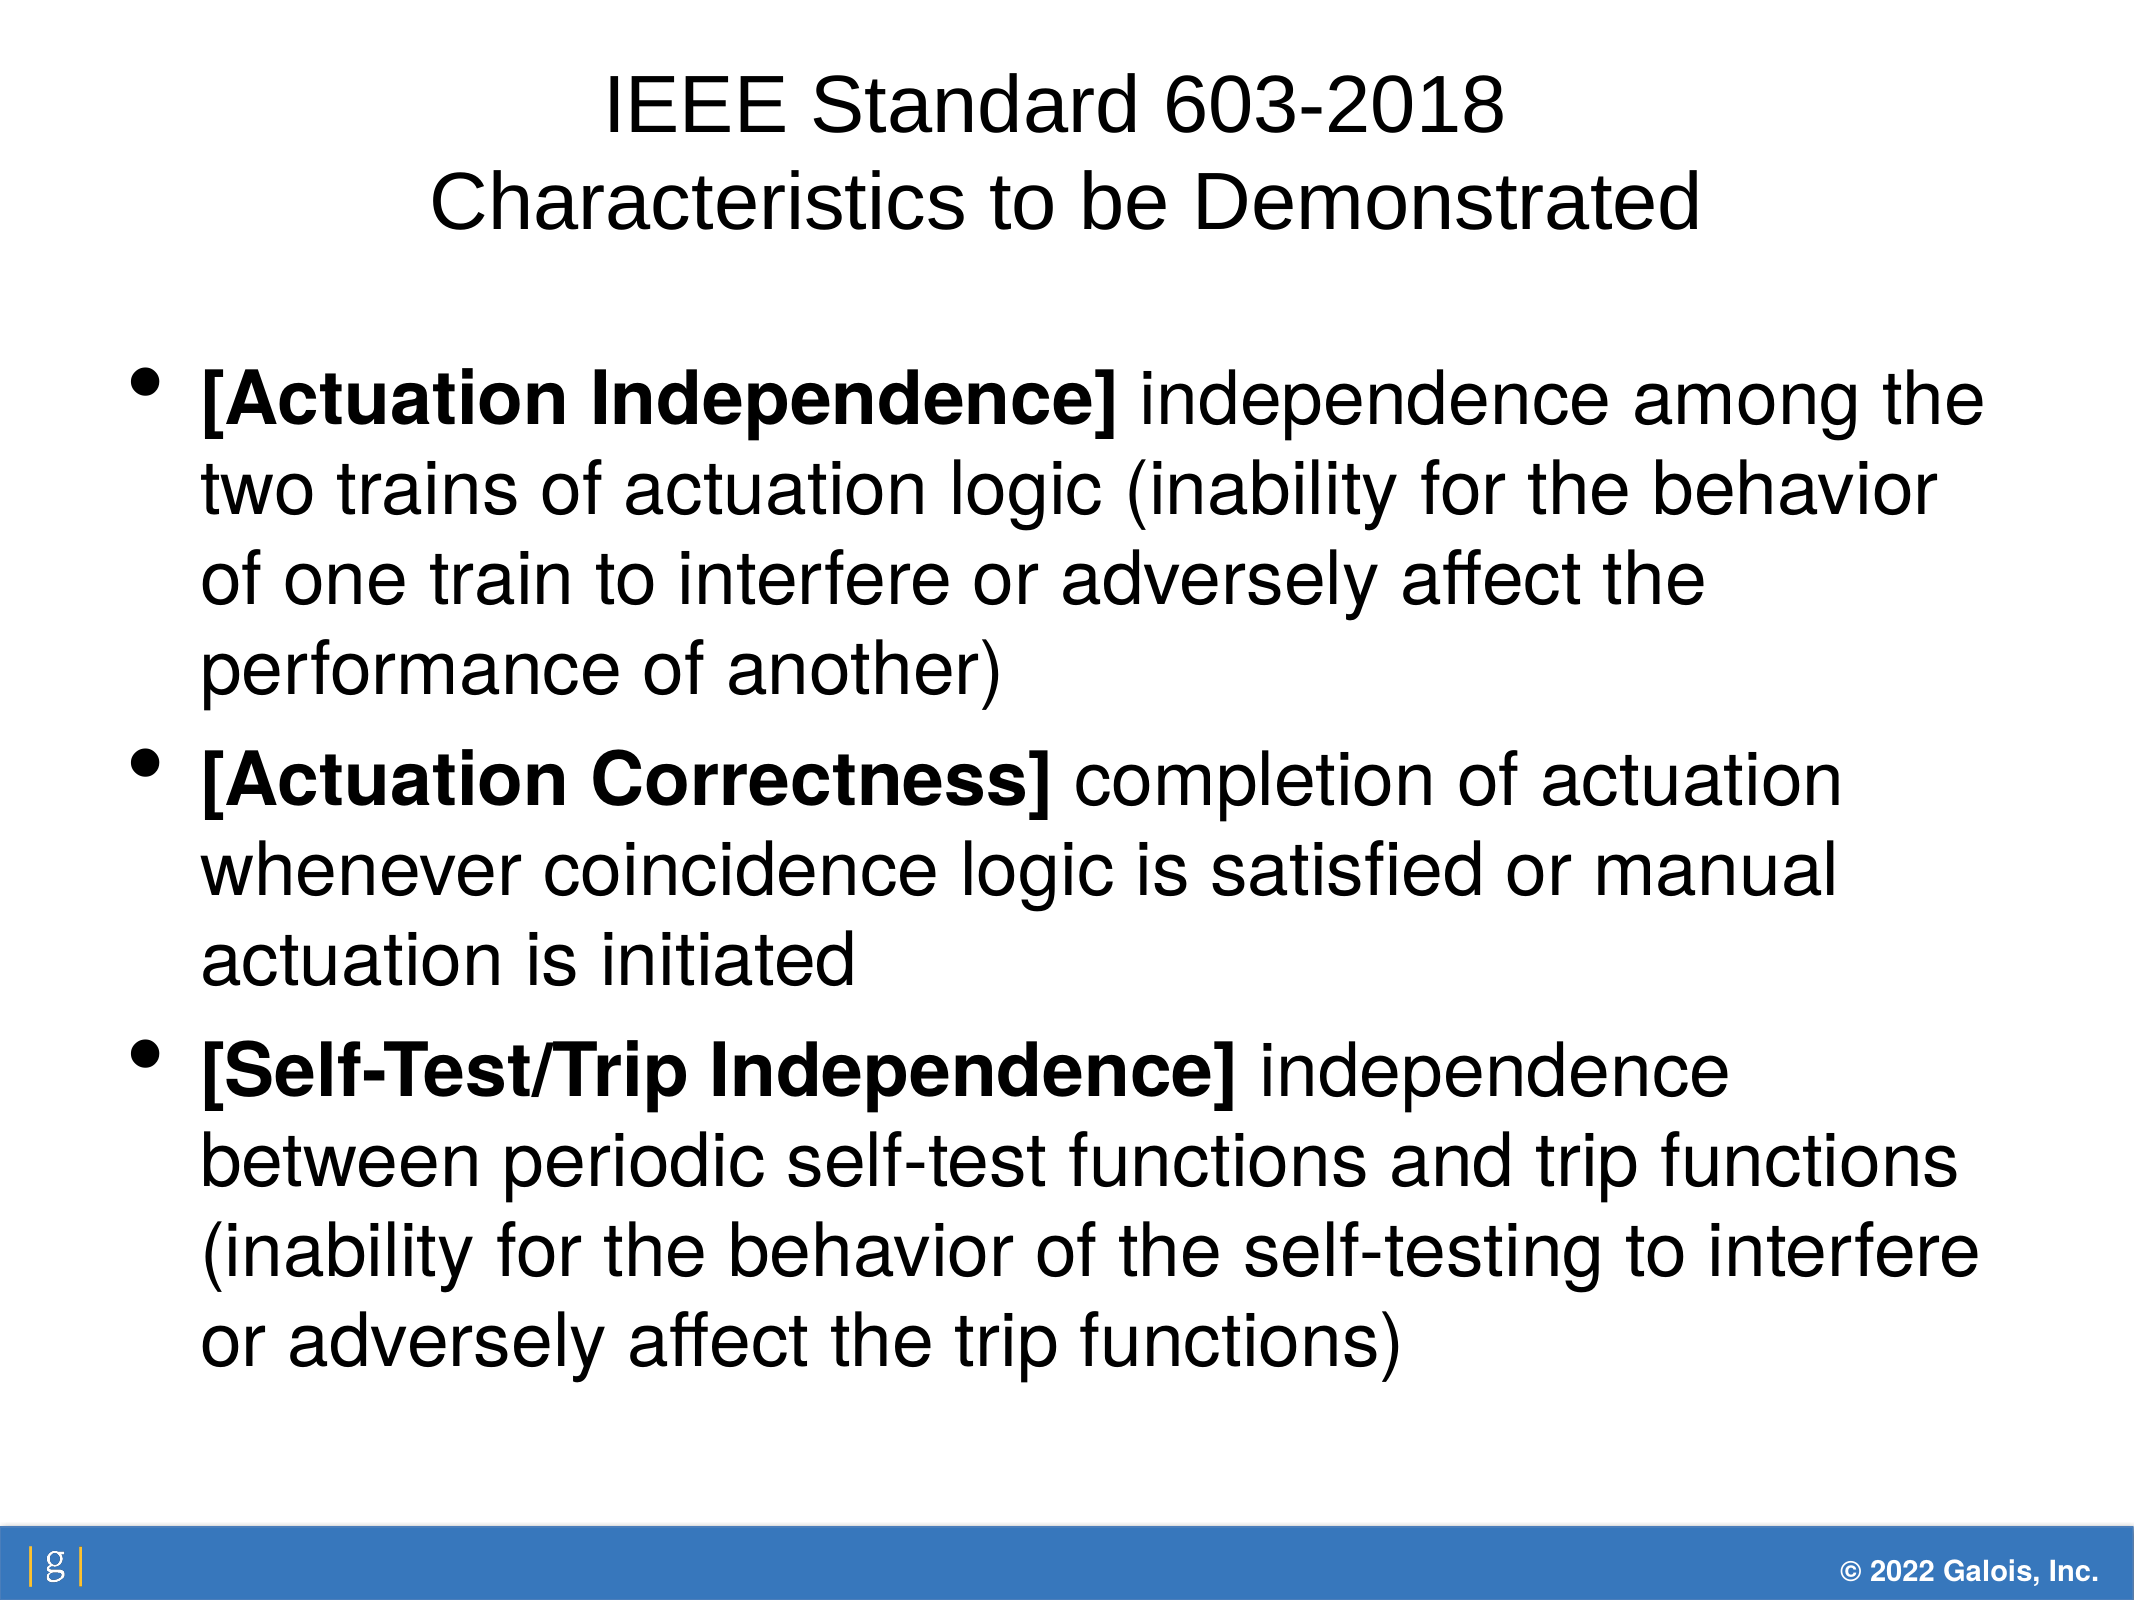

IEEE Standard 603-2018
Characteristics to be Demonstrated
[Actuation Independence] independence among the two trains of actuation logic (inability for the behavior of one train to interfere or adversely affect the performance of another)
[Actuation Correctness] completion of actuation whenever coincidence logic is satisfied or manual actuation is initiated
[Self-Test/Trip Independence] independence between periodic self-test functions and trip functions (inability for the behavior of the self-testing to interfere or adversely affect the trip functions)
81